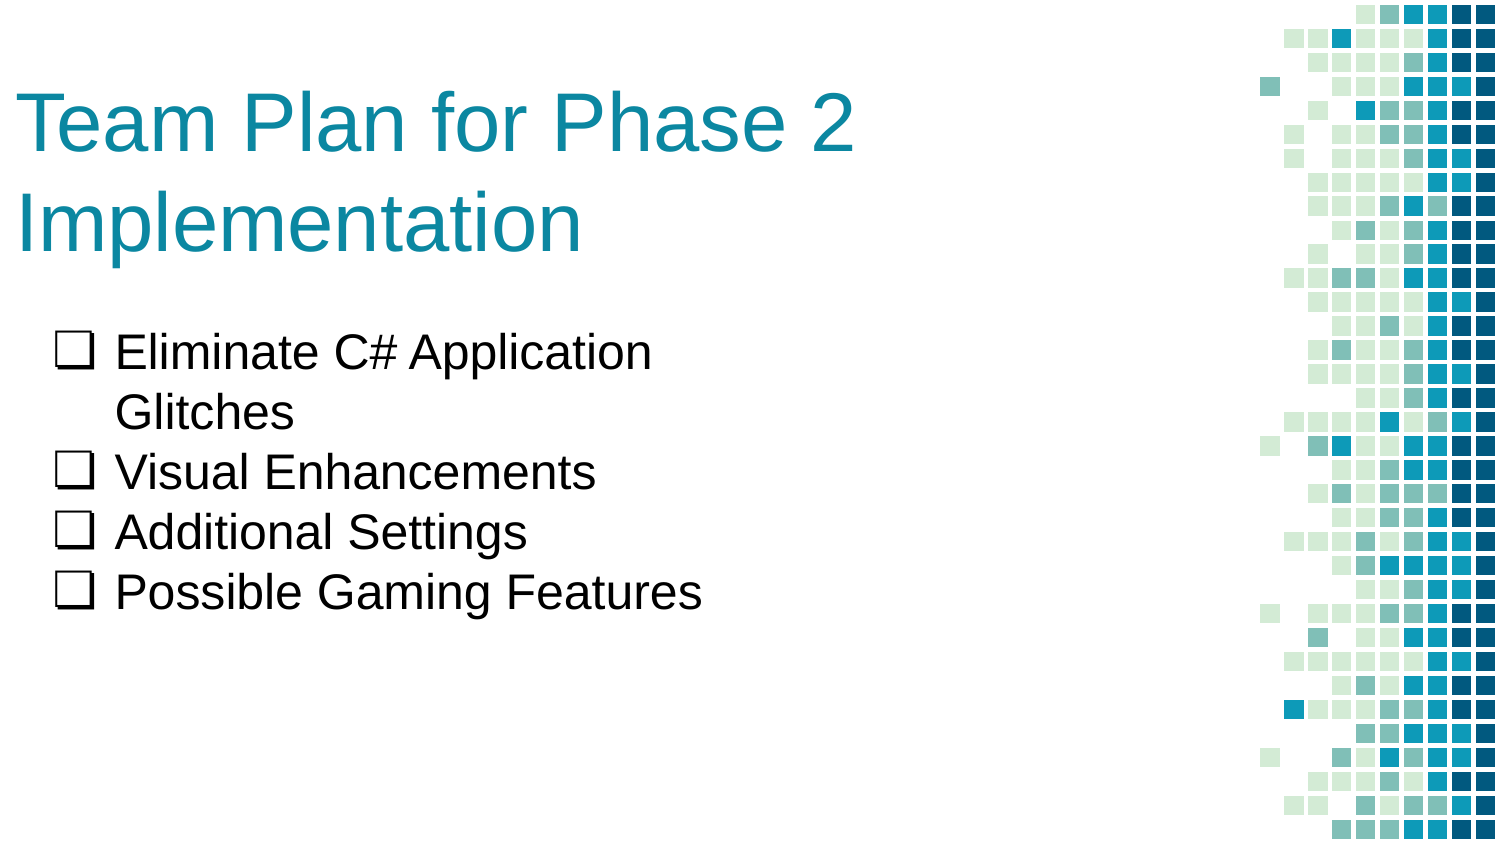

Team Plan for Phase 2 Implementation
Eliminate C# Application Glitches
Visual Enhancements
Additional Settings
Possible Gaming Features